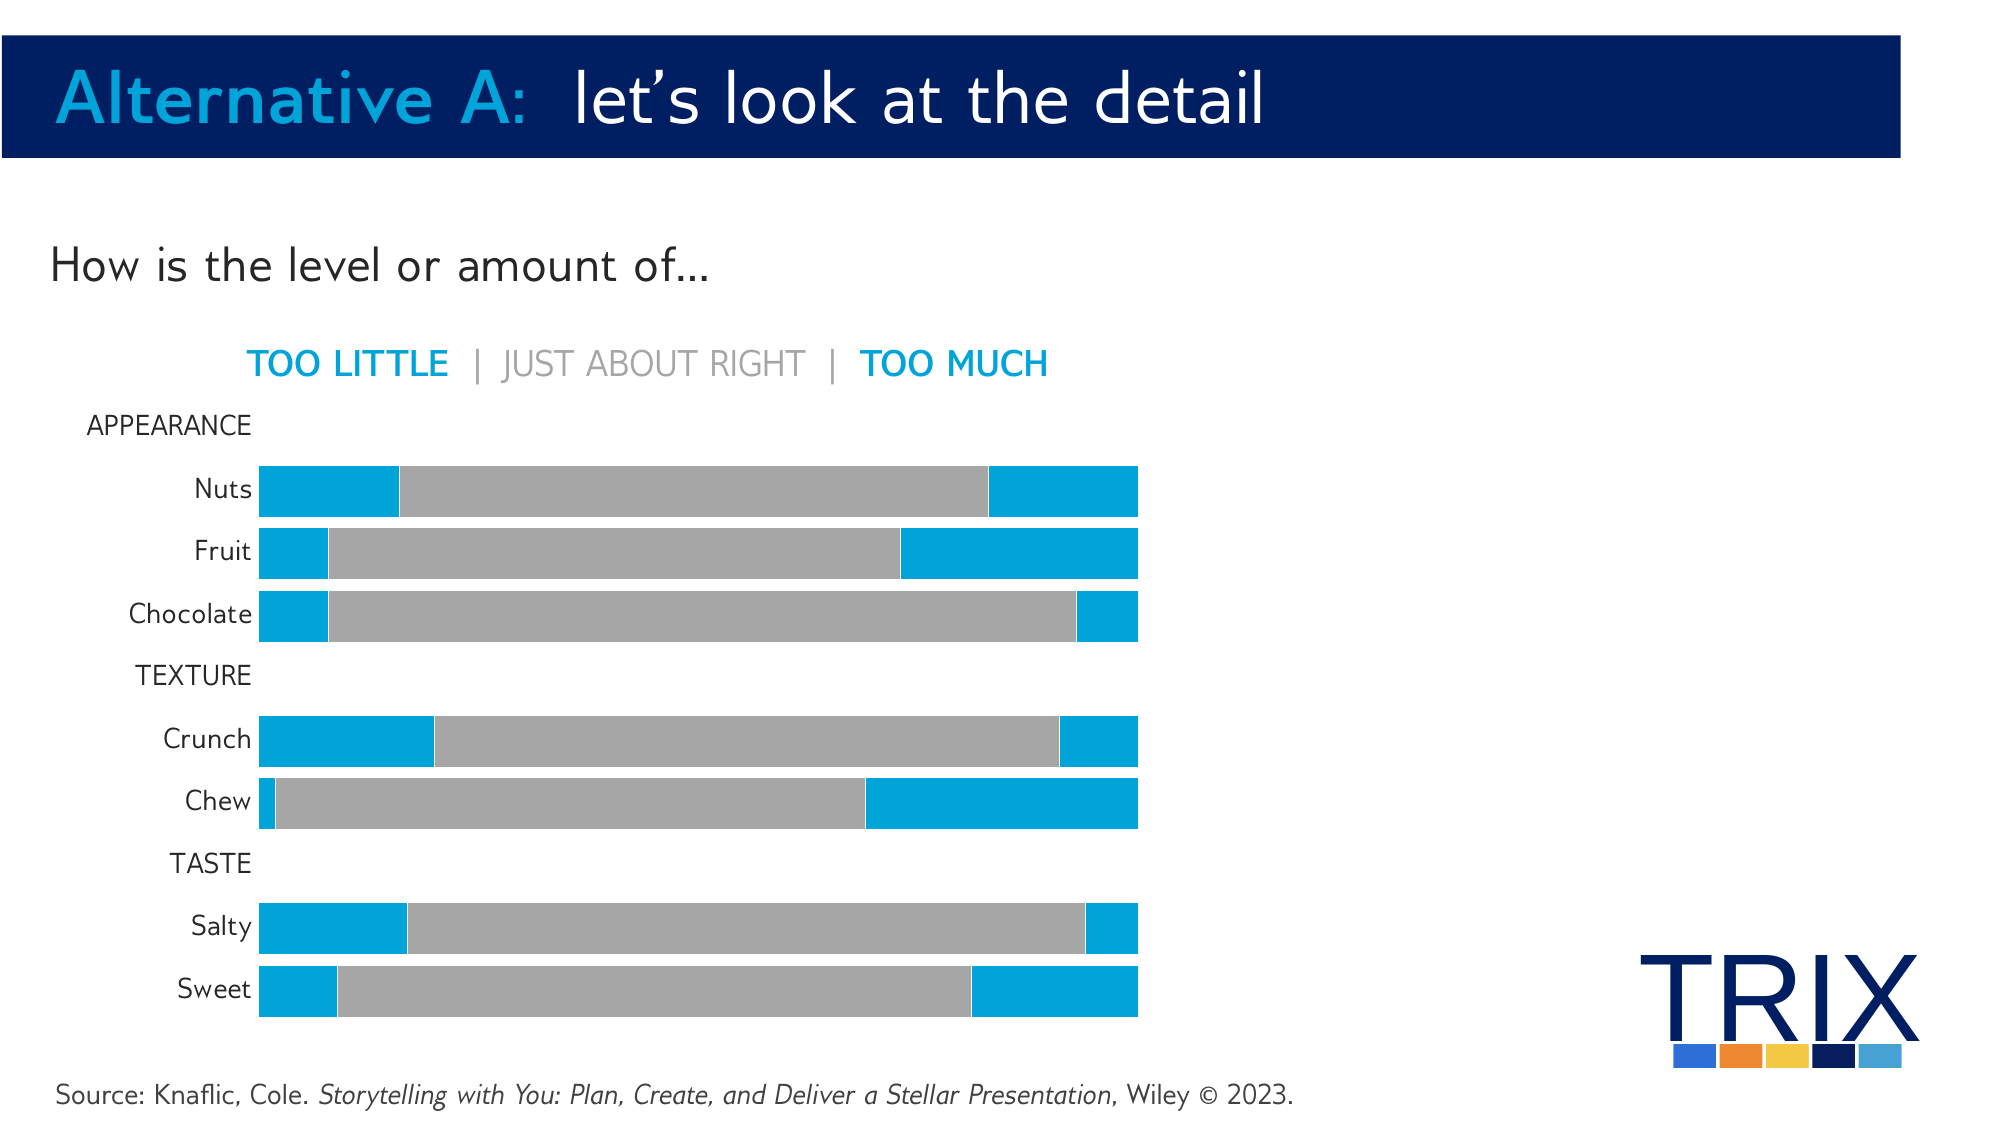

# Alternative A:  let’s look at the detail

### Chart: How is the level or amount of…

| Category | Not enough | JAR | Too much |
|---|---|---|---|
| APPEARANCE | None | None | None |
| Nuts | 0.16 | 0.67 | 0.17 |
| Fruit | 0.08 | 0.65 | 0.27 |
| Chocolate | 0.08 | 0.85 | 0.07 |
| TEXTURE | None | None | None |
| Crunch | 0.2 | 0.71 | 0.09 |
| Chew | 0.02 | 0.67 | 0.31 |
| TASTE | None | None | None |
| Salty | 0.17 | 0.77 | 0.06 |
| Sweet | 0.09 | 0.72 | 0.19 |
TOO LITTLE  |  JUST ABOUT RIGHT  |  TOO MUCH